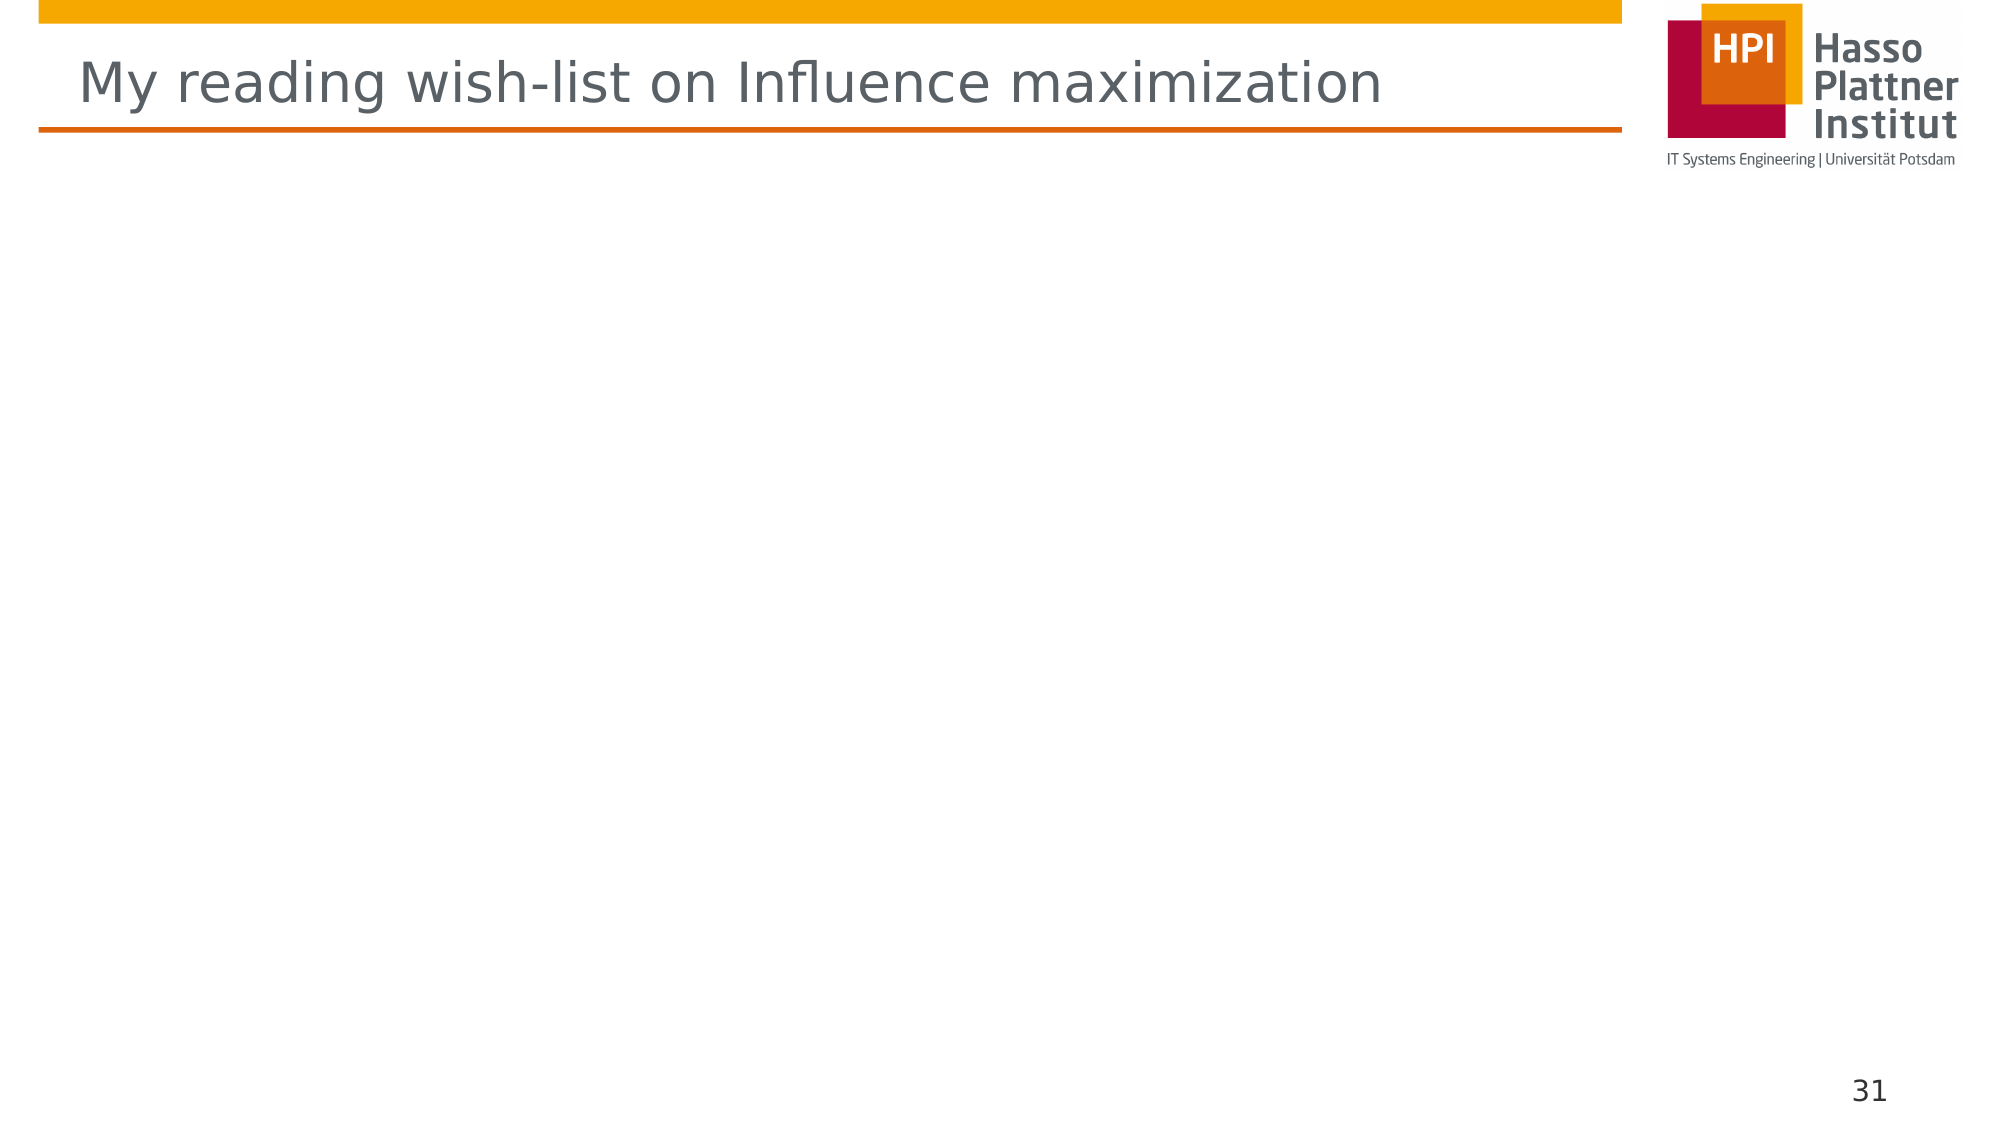

# My reading wish-list on Influence maximization

31